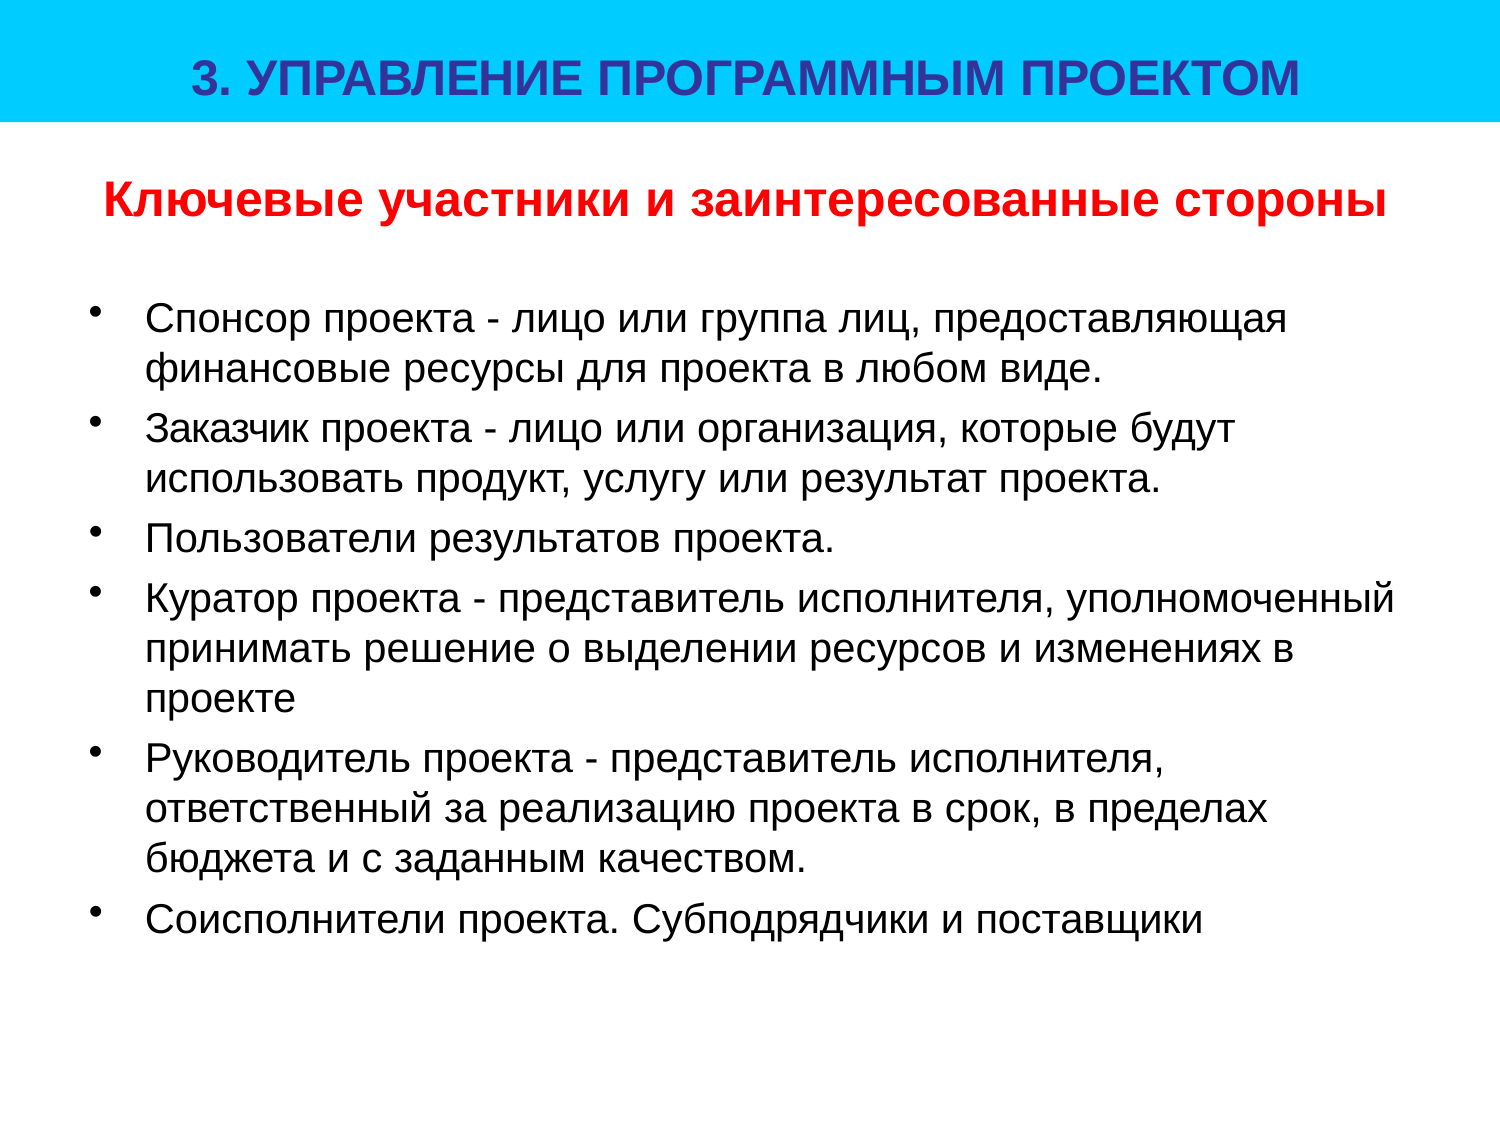

# 3. УПРАВЛЕНИЕ ПРОГРАММНЫМ ПРОЕКТОМ
Ключевые участники и заинтересованные стороны

Спонсор проекта - лицо или группа лиц, предоставляющая финансовые ресурсы для проекта в любом виде.
Заказчик проекта - лицо или организация, которые будут использовать продукт, услугу или результат проекта.
Пользователи результатов проекта.
Куратор проекта - представитель исполнителя, уполномоченный принимать решение о выделении ресурсов и изменениях в проекте
Руководитель проекта - представитель исполнителя, ответственный за реализацию проекта в срок, в пределах бюджета и с заданным качеством.
Соисполнители проекта. Субподрядчики и поставщики